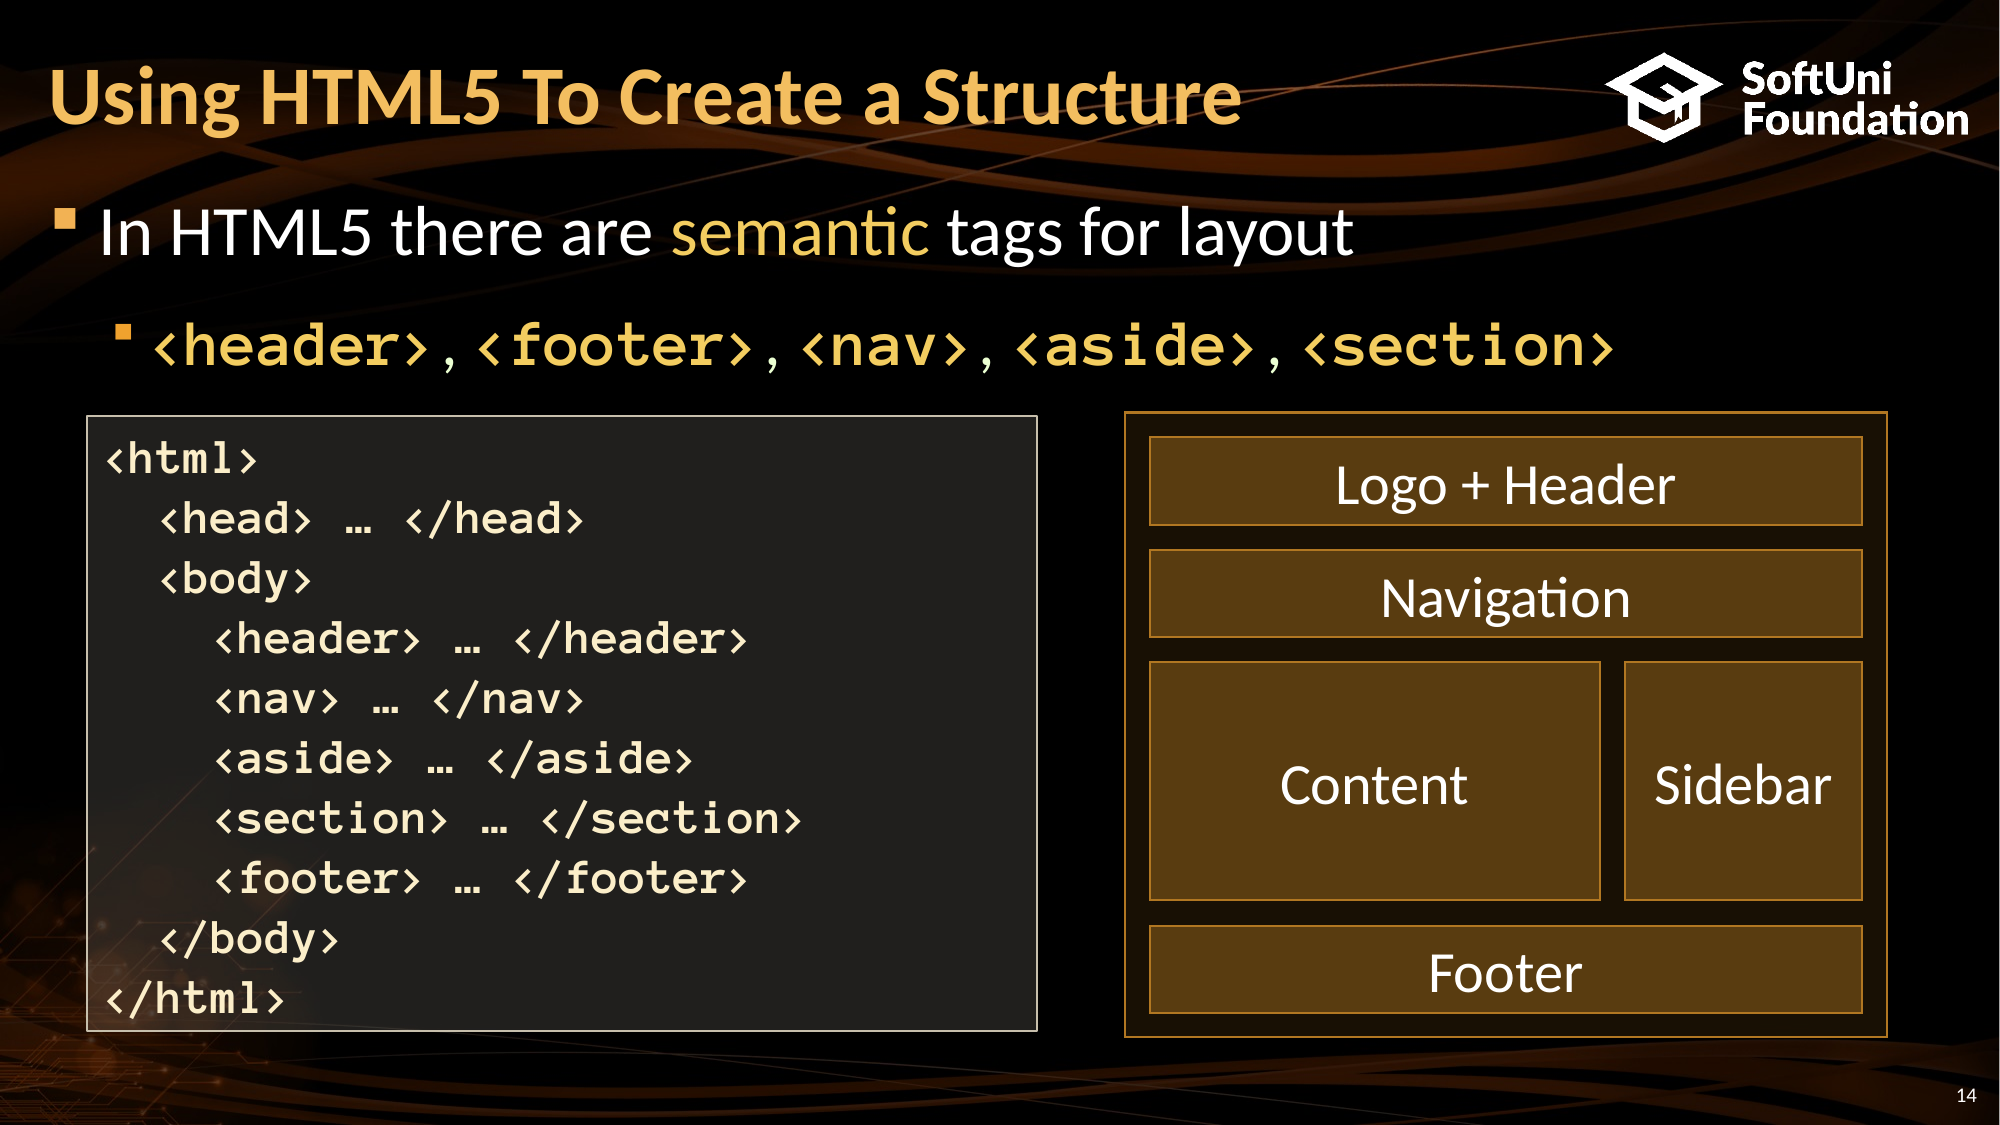

# Using HTML5 To Create a Structure
In HTML5 there are semantic tags for layout
<header>, <footer>, <nav>, <aside>, <section>

Logo + Header
Navigation
Content
Sidebar
Footer
<html>
  <head> … </head>
  <body>
    <header> … </header>
    <nav> … </nav>
    <aside> … </aside>
    <section> … </section>
    <footer> … </footer>
  </body>
</html>
14